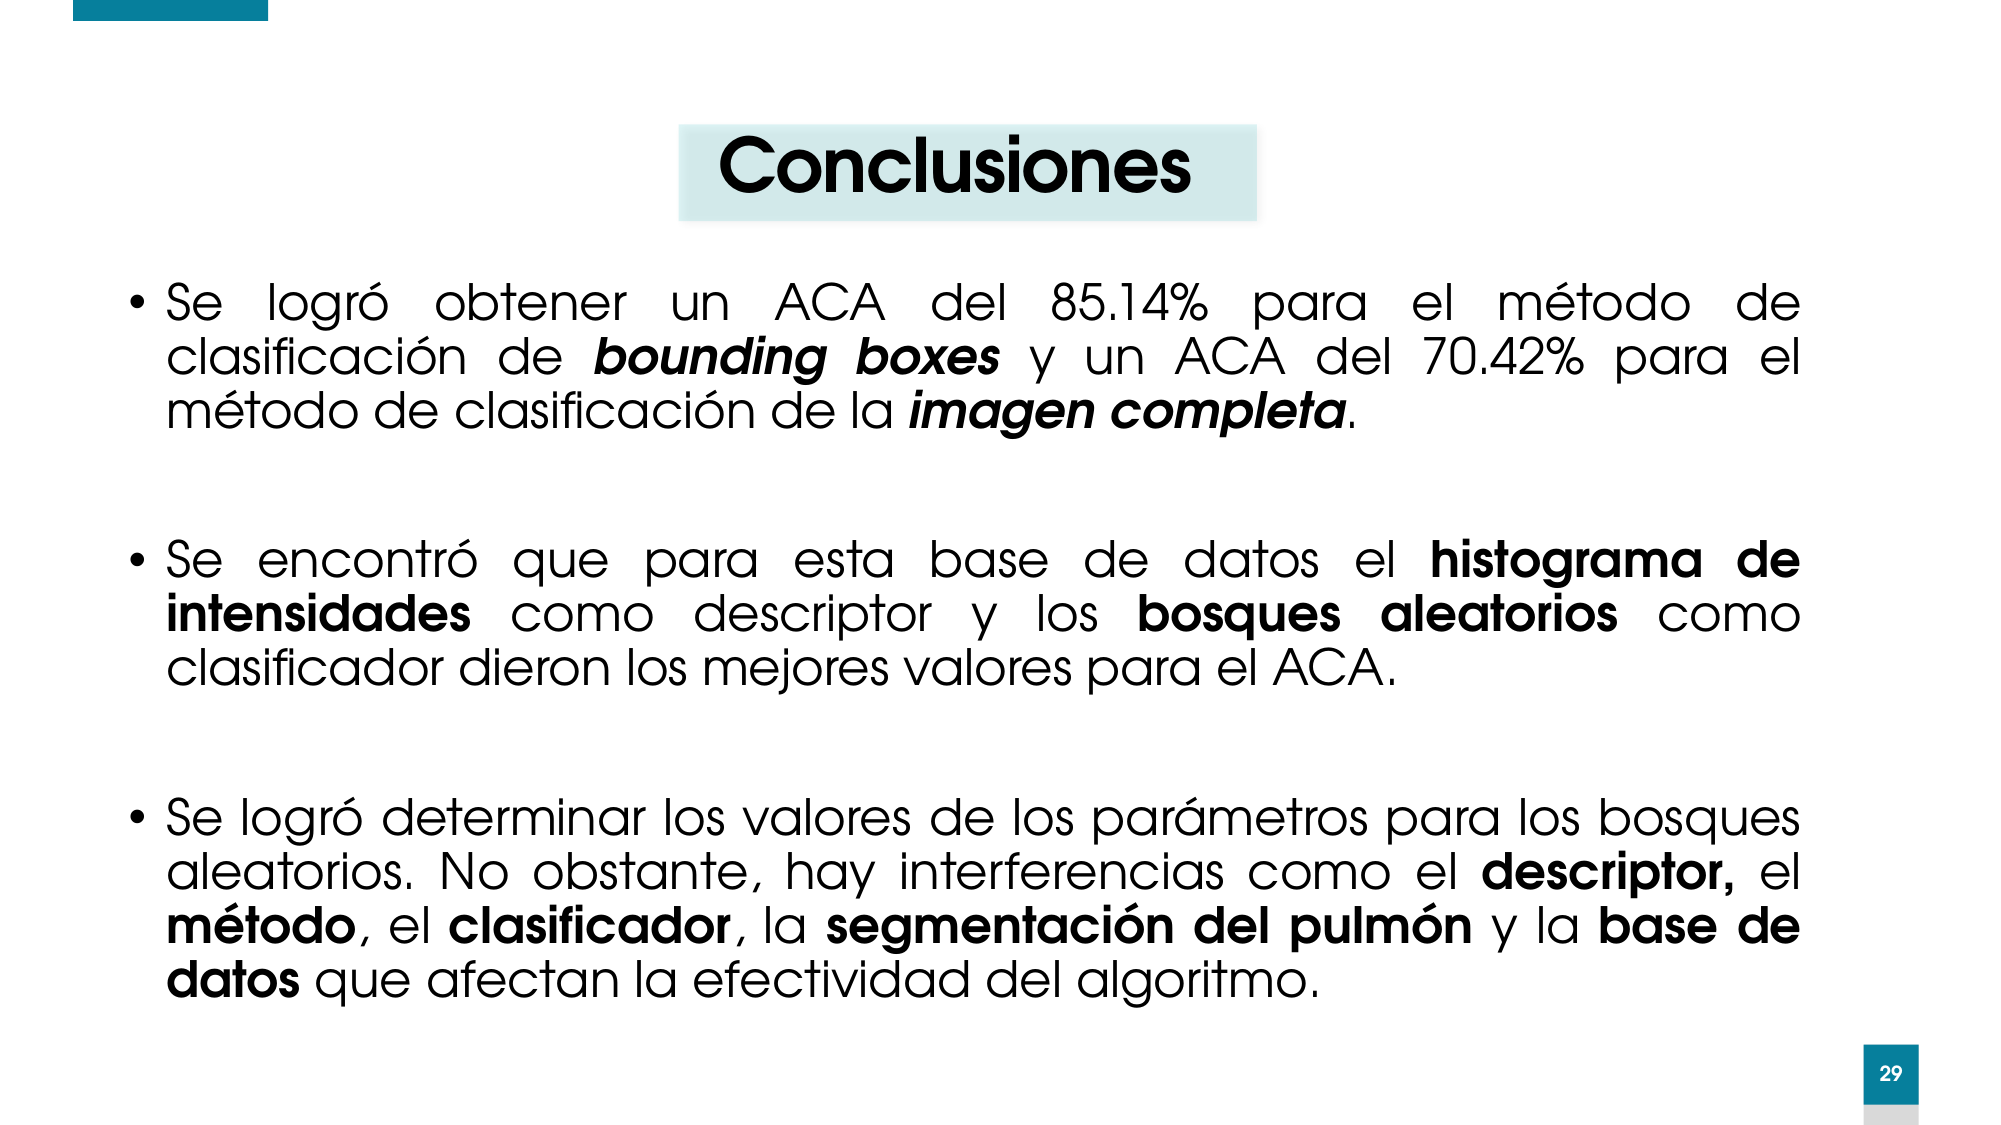

# Conclusiones

Se logró obtener un ACA del 85.14% para el método de clasificación de bounding boxes y un ACA del 70.42% para el método de clasificación de la imagen completa.

Se encontró que para esta base de datos el histograma de intensidades como descriptor y los bosques aleatorios como clasificador dieron los mejores valores para el ACA.

Se logró determinar los valores de los parámetros para los bosques aleatorios. No obstante, hay interferencias como el descriptor, el método, el clasificador, la segmentación del pulmón y la base de datos que afectan la efectividad del algoritmo.